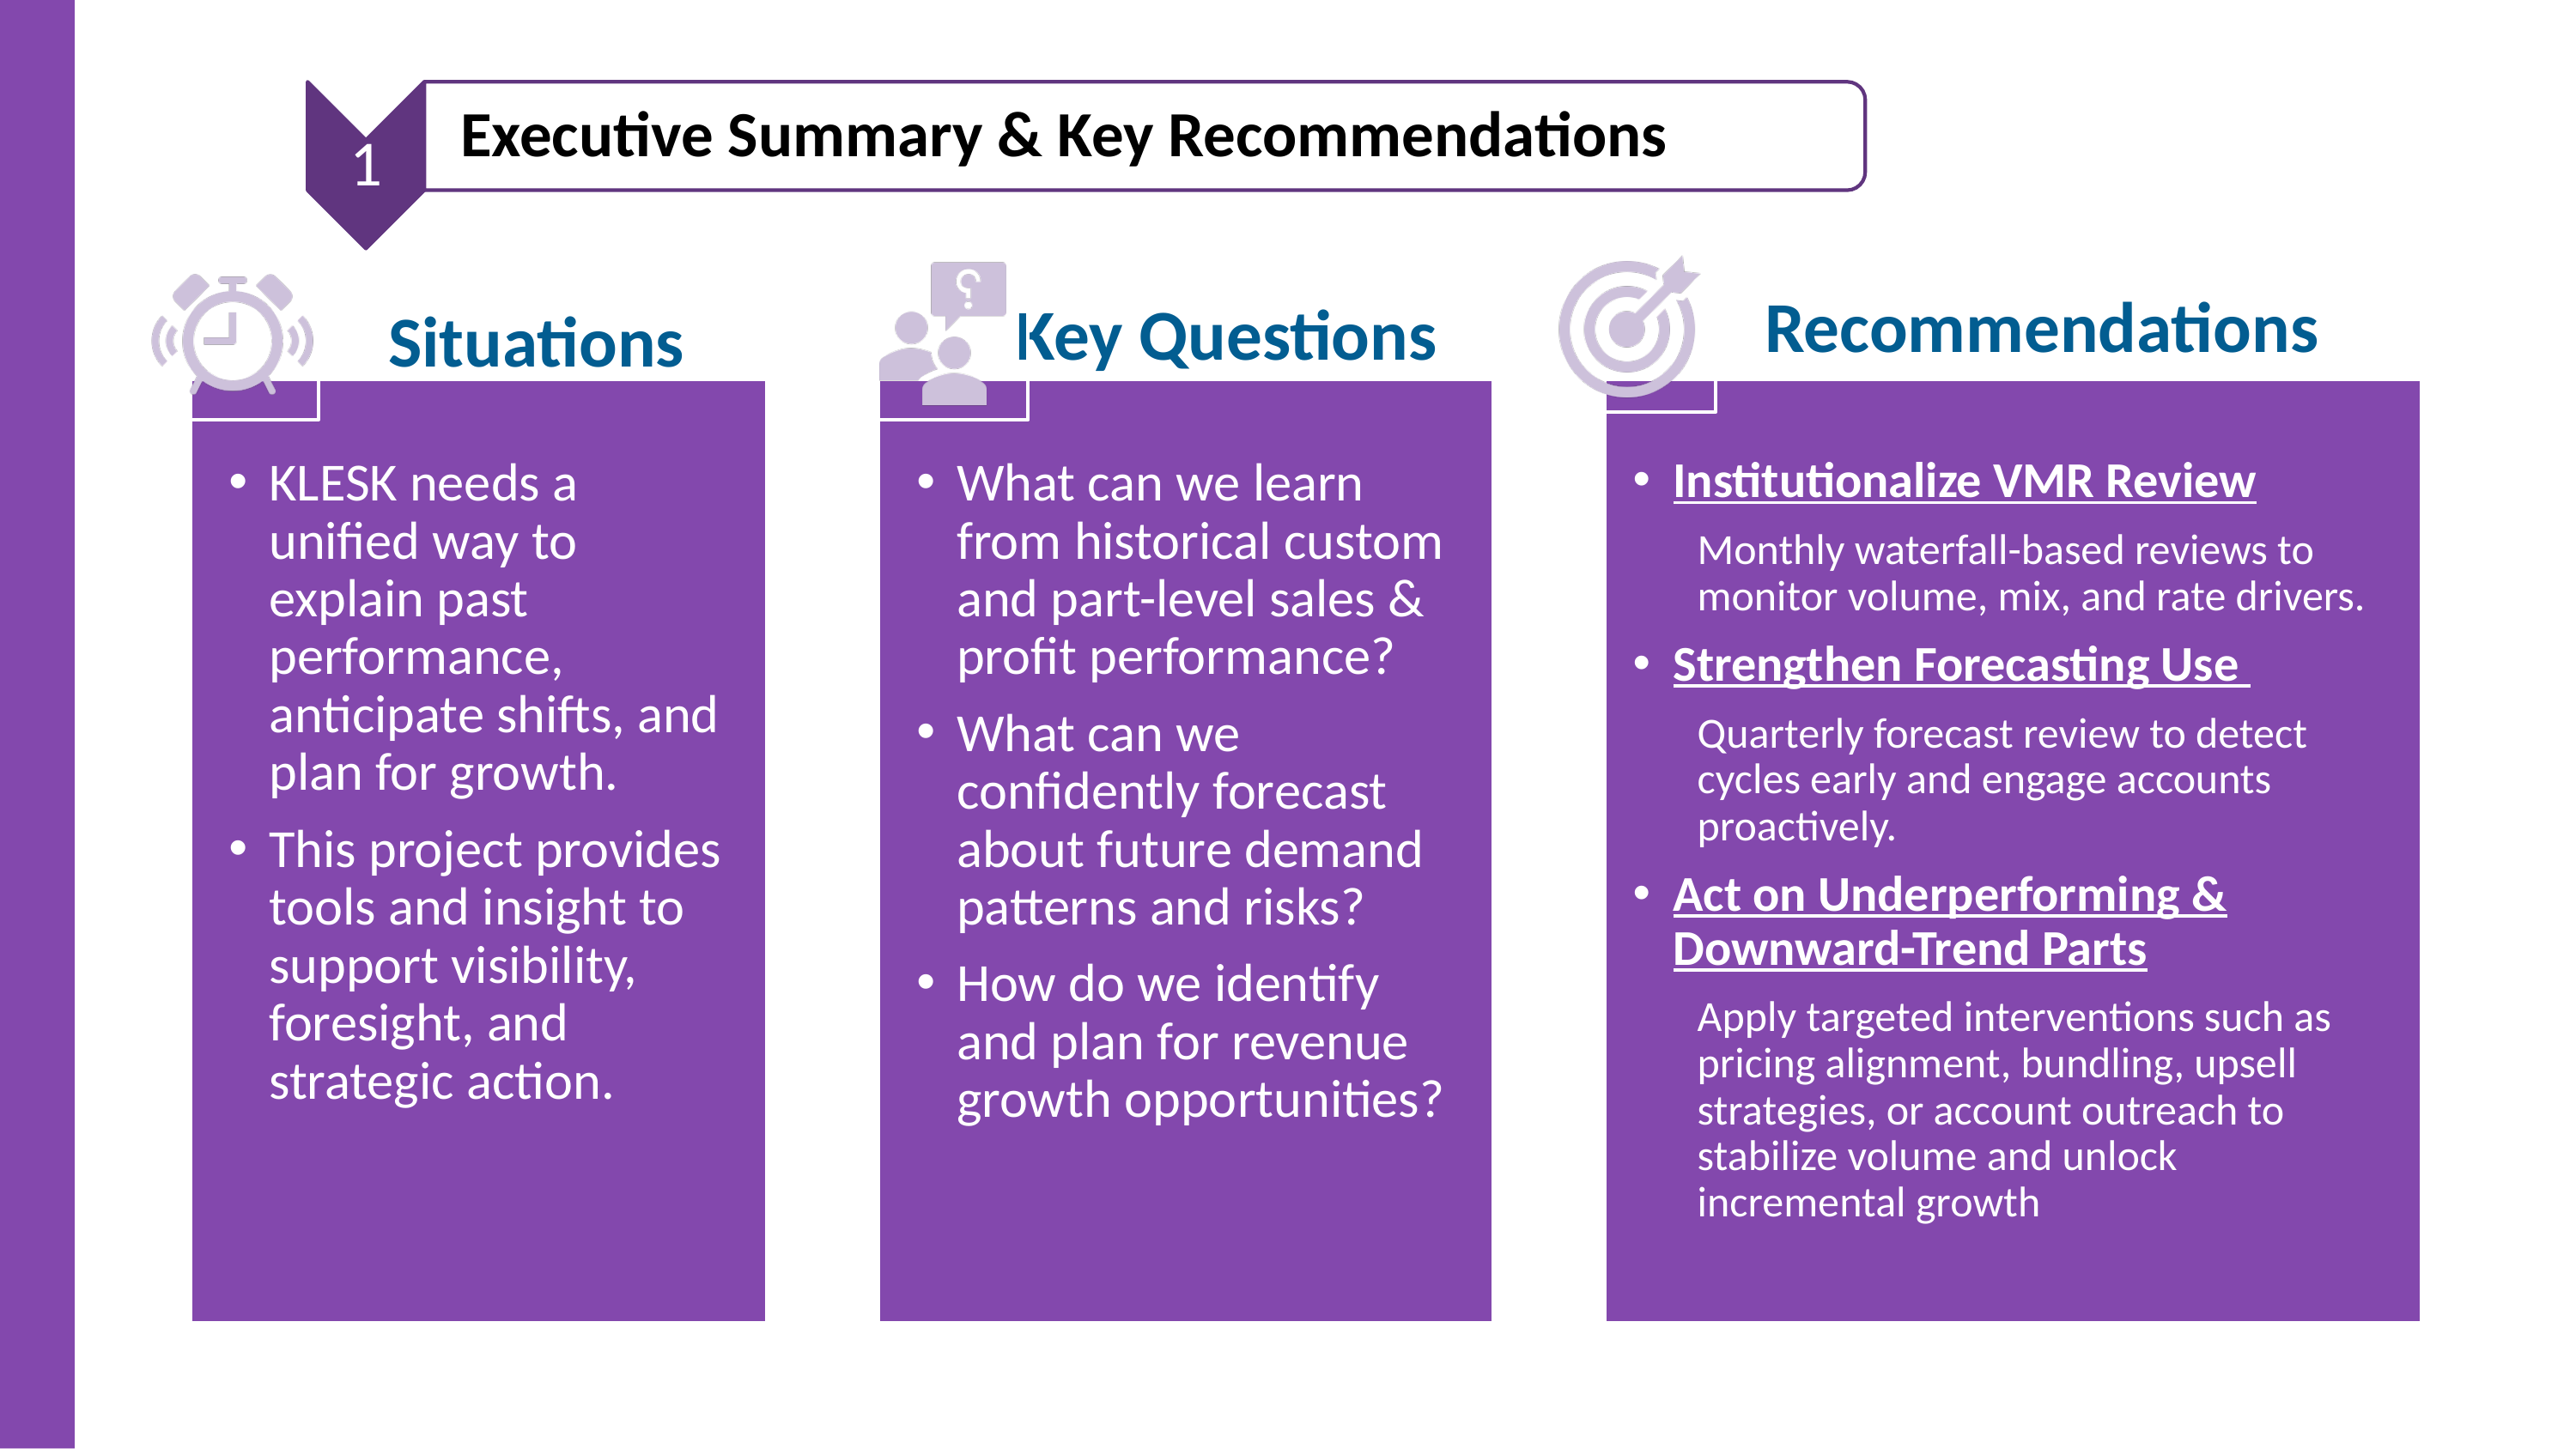

1

Executive Summary & Key Recommendations
Situations
KLESK needs a unified way to explain past performance, anticipate shifts, and plan for growth.
This project provides tools and insight to support visibility, foresight, and strategic action.
Key Questions
What can we learn from historical custom and part-level sales & profit performance?
What can we confidently forecast about future demand patterns and risks?
How do we identify and plan for revenue growth opportunities?
Recommendations
Institutionalize VMR Review
	Monthly waterfall-based reviews to monitor volume, mix, and rate drivers.
Strengthen Forecasting Use
	Quarterly forecast review to detect cycles early and engage accounts proactively.
Act on Underperforming & Downward-Trend Parts
	Apply targeted interventions such as pricing alignment, bundling, upsell strategies, or account outreach to stabilize volume and unlock incremental growth
3